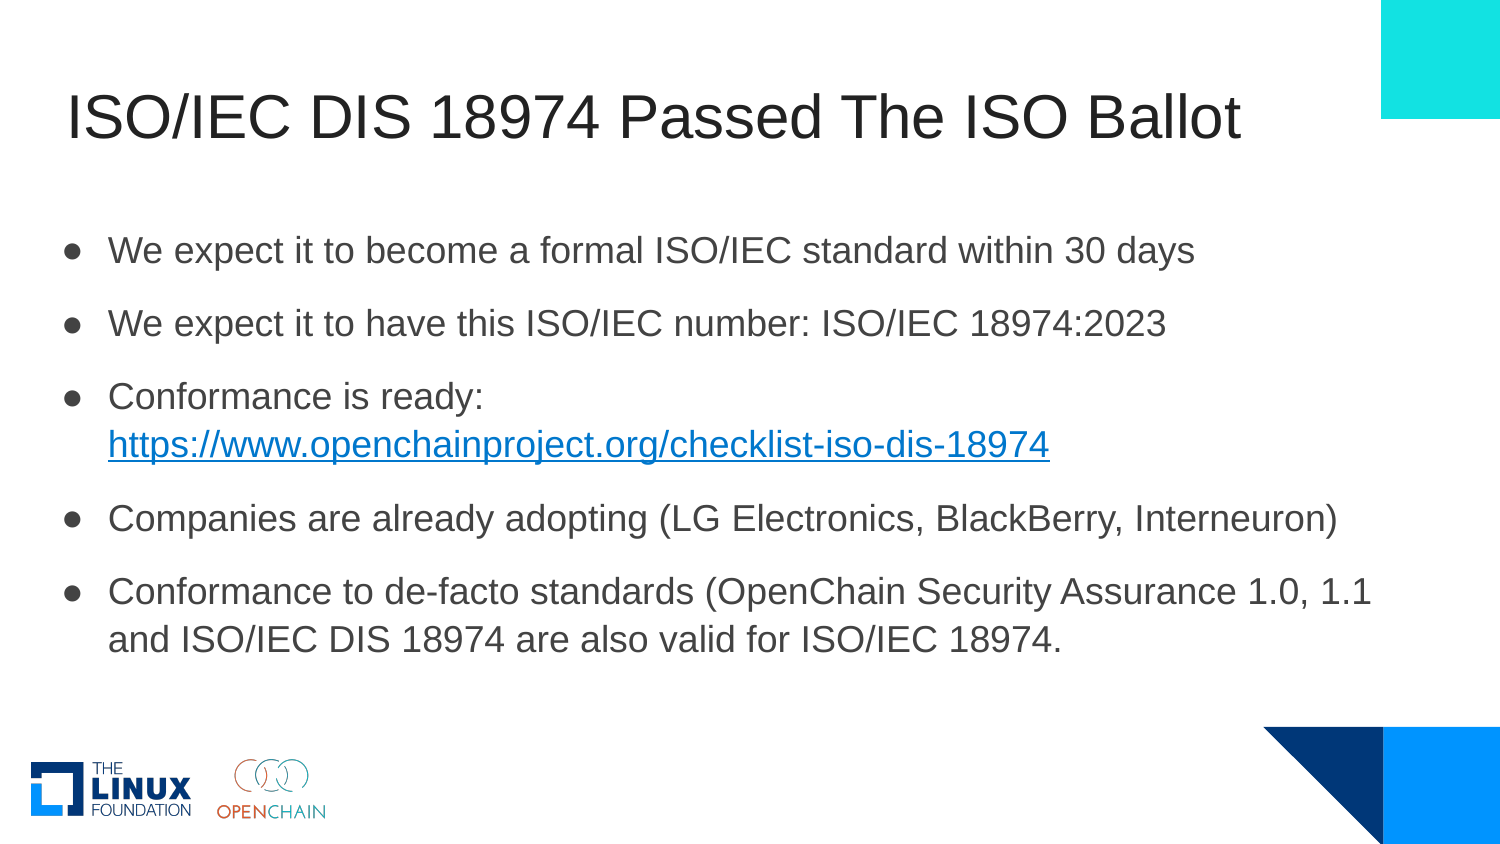

# ISO/IEC DIS 18974 Passed The ISO Ballot
We expect it to become a formal ISO/IEC standard within 30 days
We expect it to have this ISO/IEC number: ISO/IEC 18974:2023
Conformance is ready:
https://www.openchainproject.org/checklist-iso-dis-18974
Companies are already adopting (LG Electronics, BlackBerry, Interneuron)
Conformance to de-facto standards (OpenChain Security Assurance 1.0, 1.1 and ISO/IEC DIS 18974 are also valid for ISO/IEC 18974.